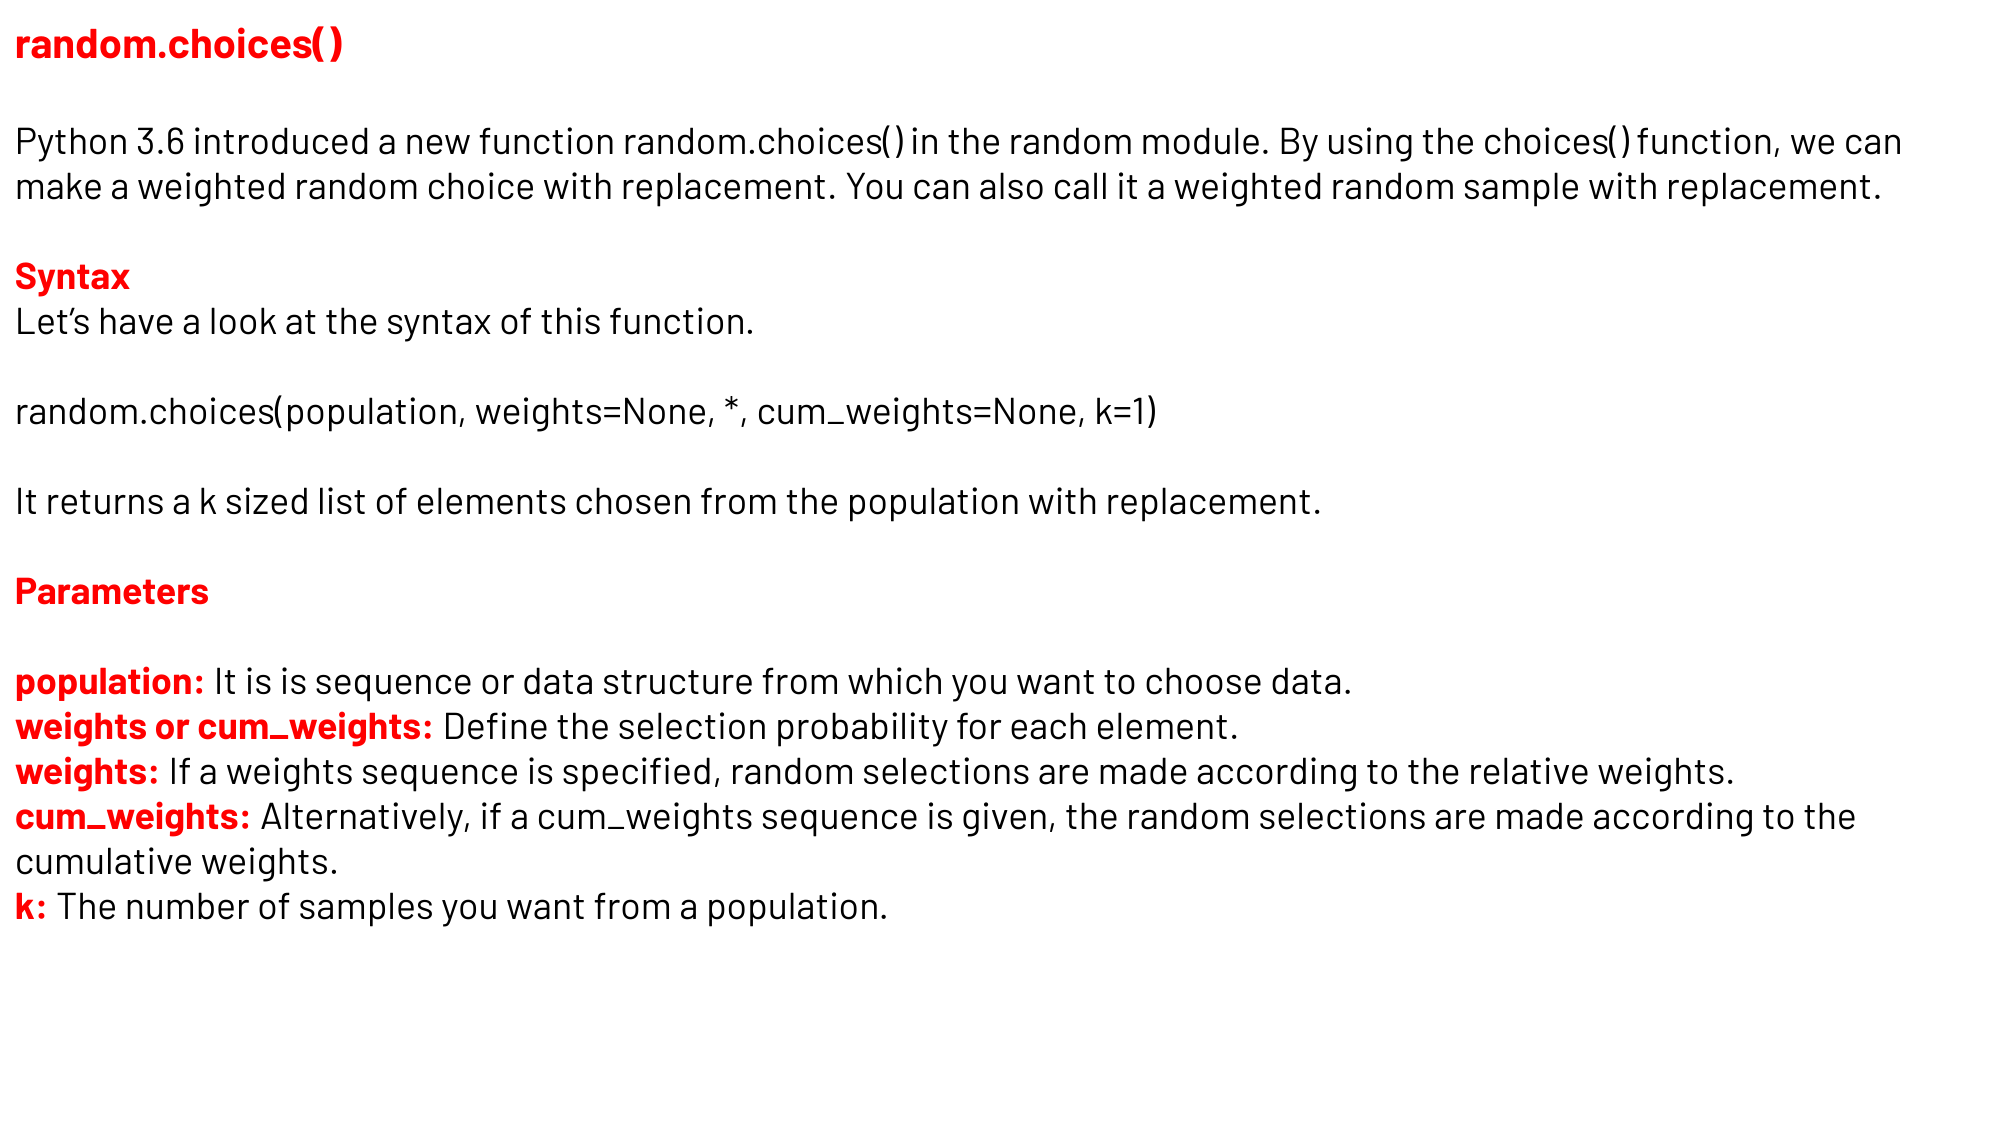

random.choices()

Python 3.6 introduced a new function random.choices() in the random module. By using the choices() function, we can make a weighted random choice with replacement. You can also call it a weighted random sample with replacement.

Syntax
Let’s have a look at the syntax of this function.

random.choices(population, weights=None, *, cum_weights=None, k=1)

It returns a k sized list of elements chosen from the population with replacement.

Parameters

population: It is is sequence or data structure from which you want to choose data.
weights or cum_weights: Define the selection probability for each element.
weights: If a weights sequence is specified, random selections are made according to the relative weights.
cum_weights: Alternatively, if a cum_weights sequence is given, the random selections are made according to the cumulative weights.
k: The number of samples you want from a population.